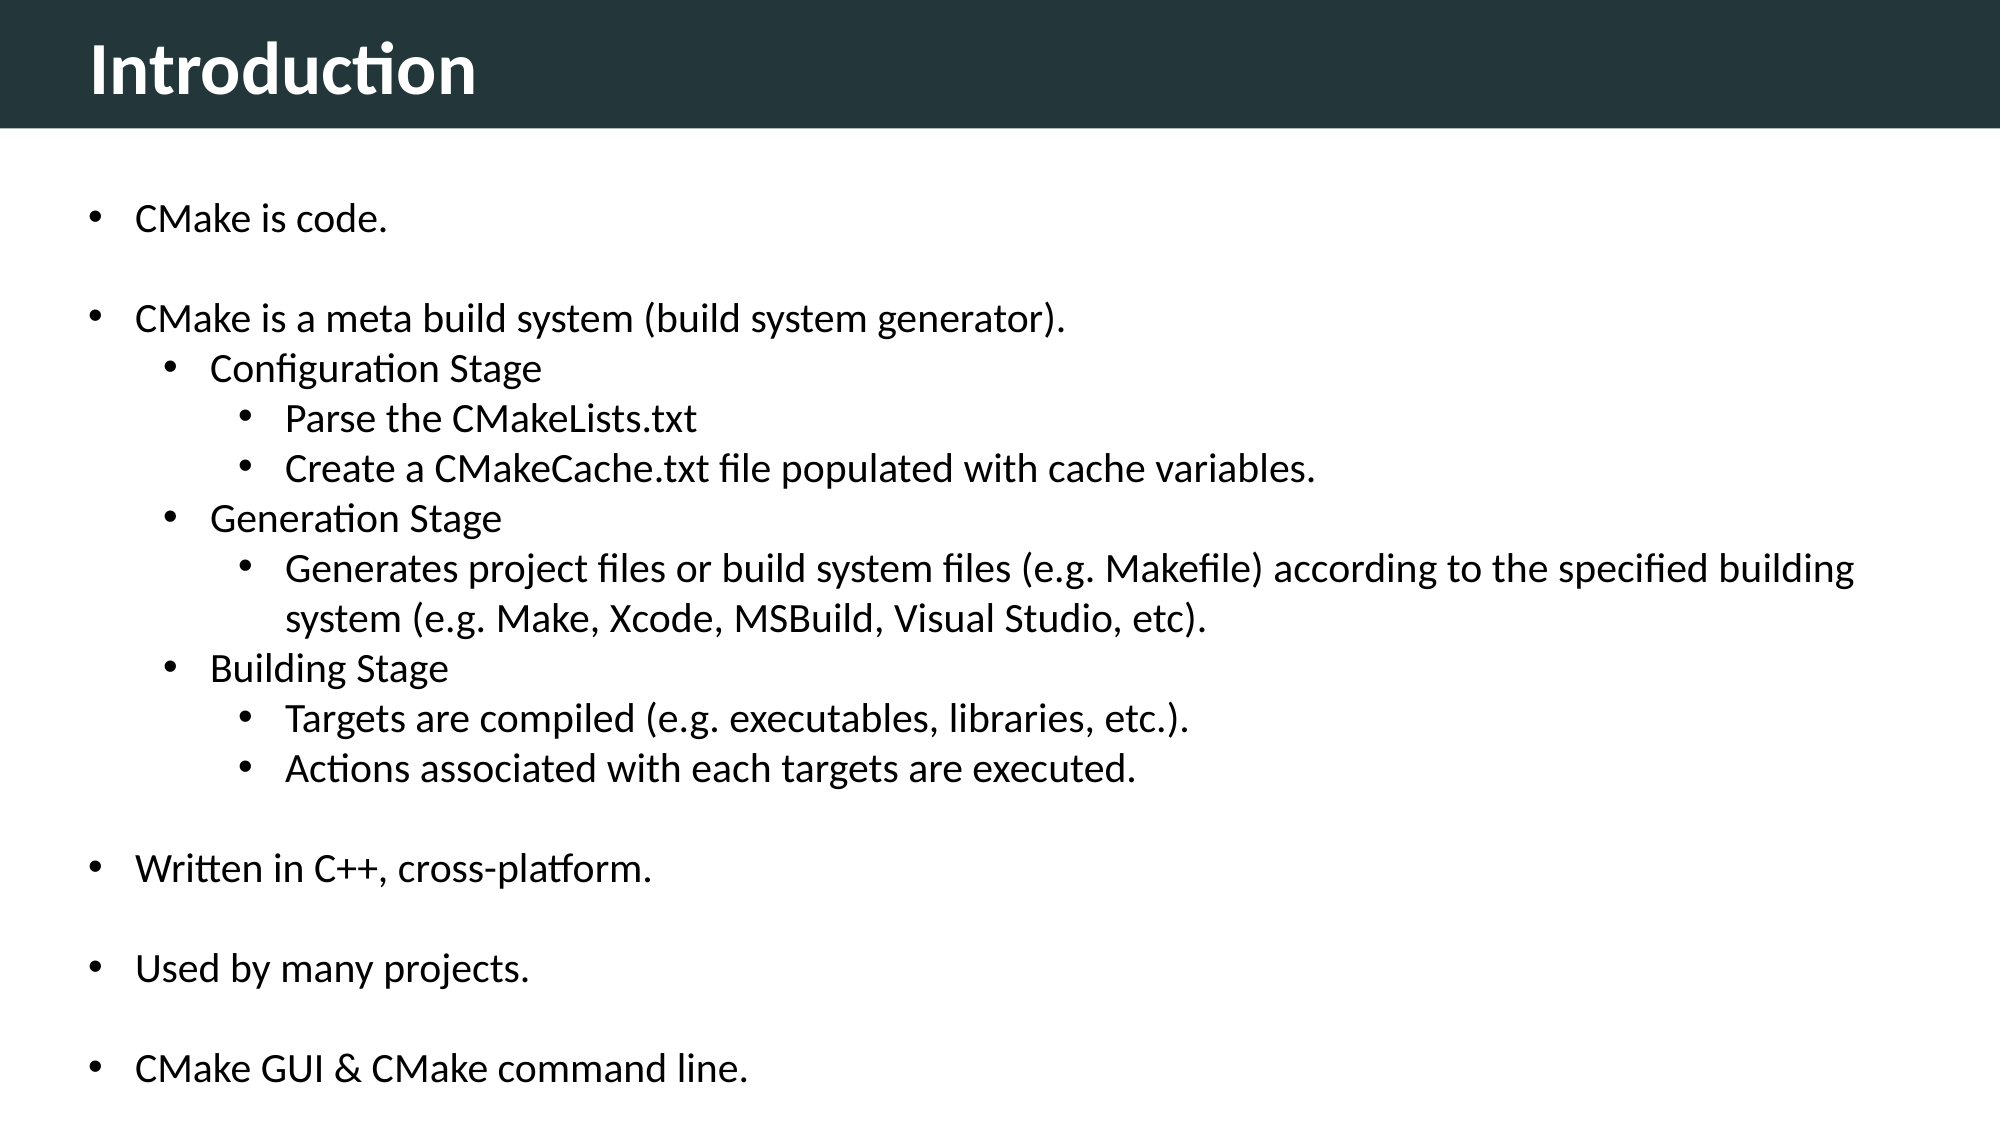

Introduction
CMake is code.

CMake is a meta build system (build system generator).
Configuration Stage
Parse the CMakeLists.txt
Create a CMakeCache.txt file populated with cache variables.
Generation Stage
Generates project files or build system files (e.g. Makefile) according to the specified building system (e.g. Make, Xcode, MSBuild, Visual Studio, etc).
Building Stage
Targets are compiled (e.g. executables, libraries, etc.).
Actions associated with each targets are executed.

Written in C++, cross-platform.

Used by many projects.

CMake GUI & CMake command line.